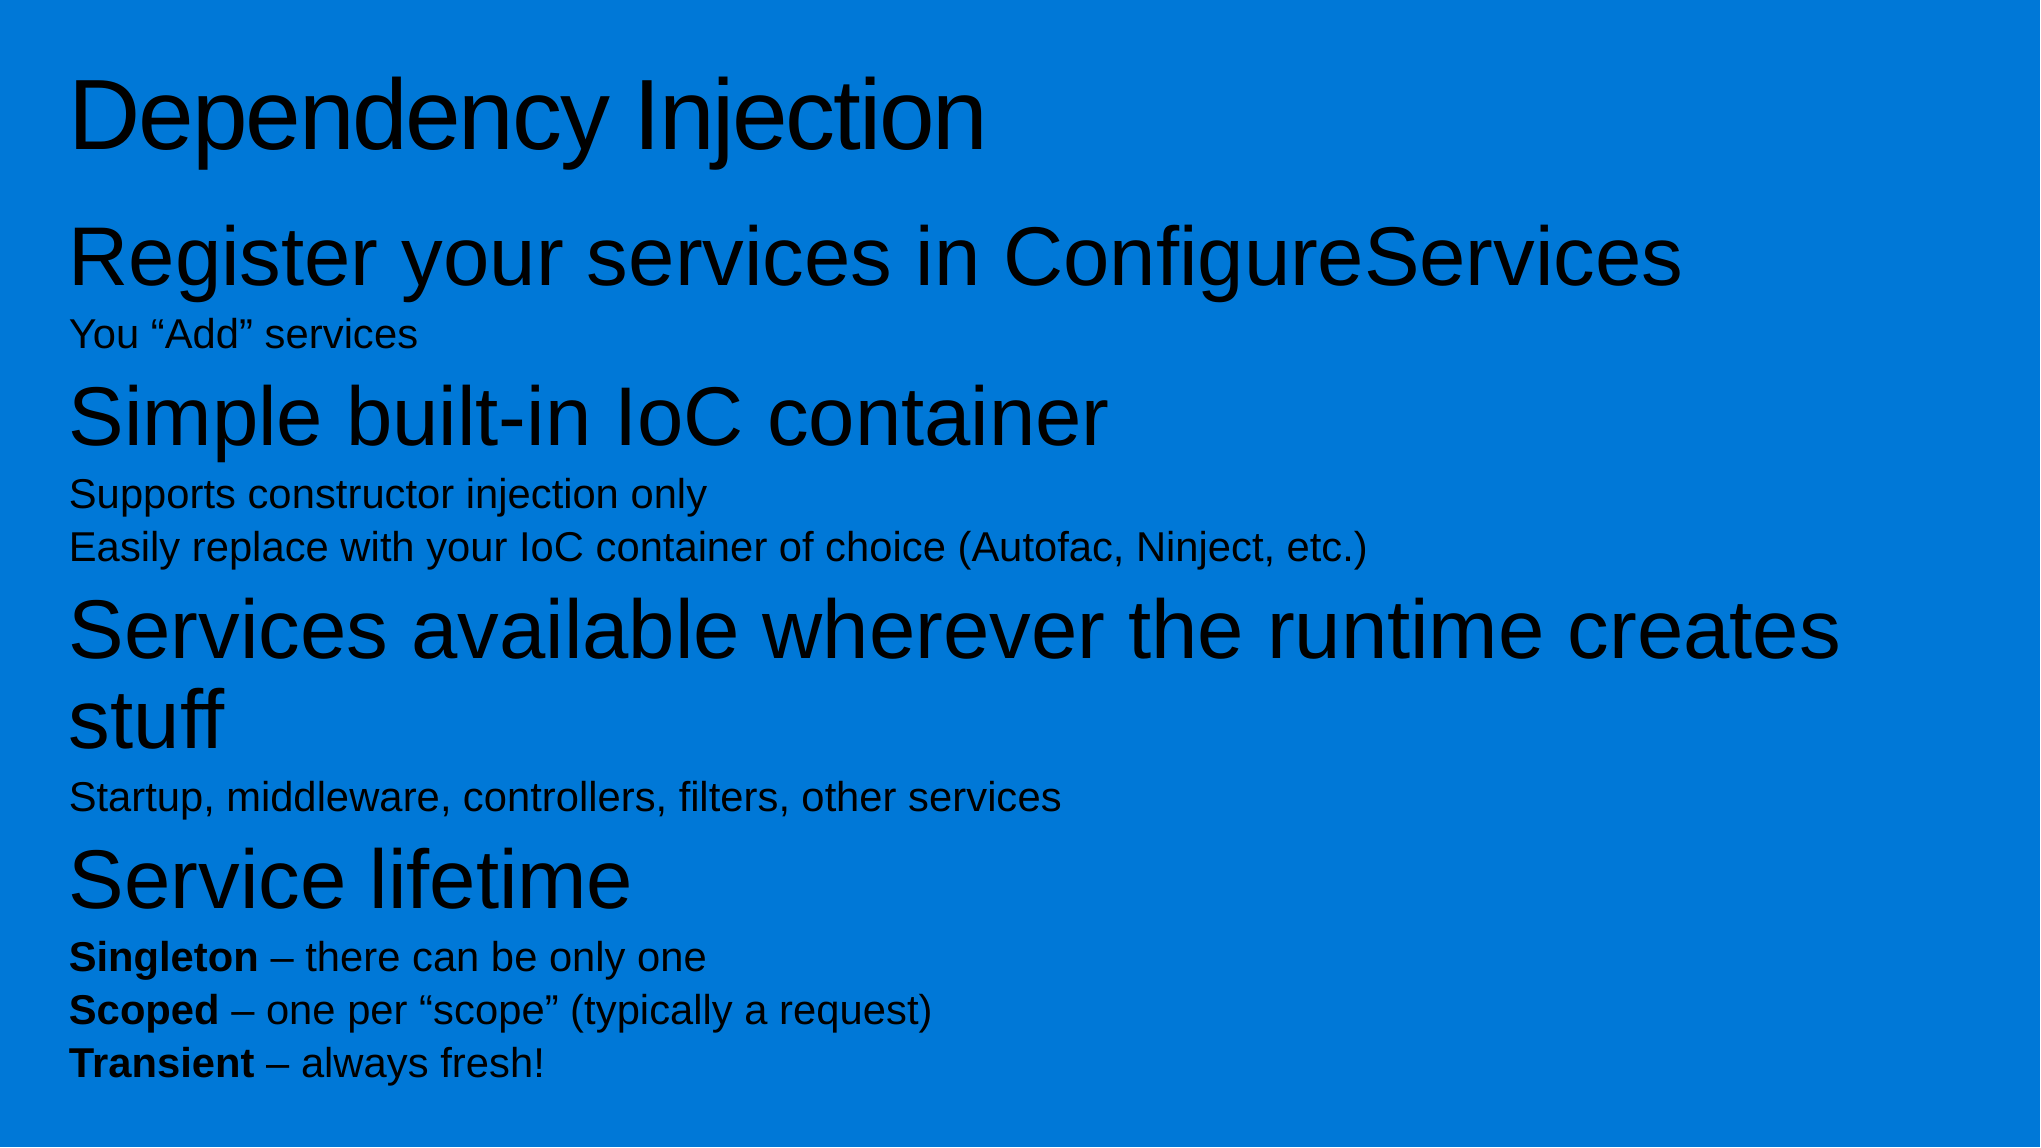

# Dependency Injection
Register your services in ConfigureServices
You “Add” services
Simple built-in IoC container
Supports constructor injection only
Easily replace with your IoC container of choice (Autofac, Ninject, etc.)
Services available wherever the runtime creates stuff
Startup, middleware, controllers, filters, other services
Service lifetime
Singleton – there can be only one
Scoped – one per “scope” (typically a request)
Transient – always fresh!